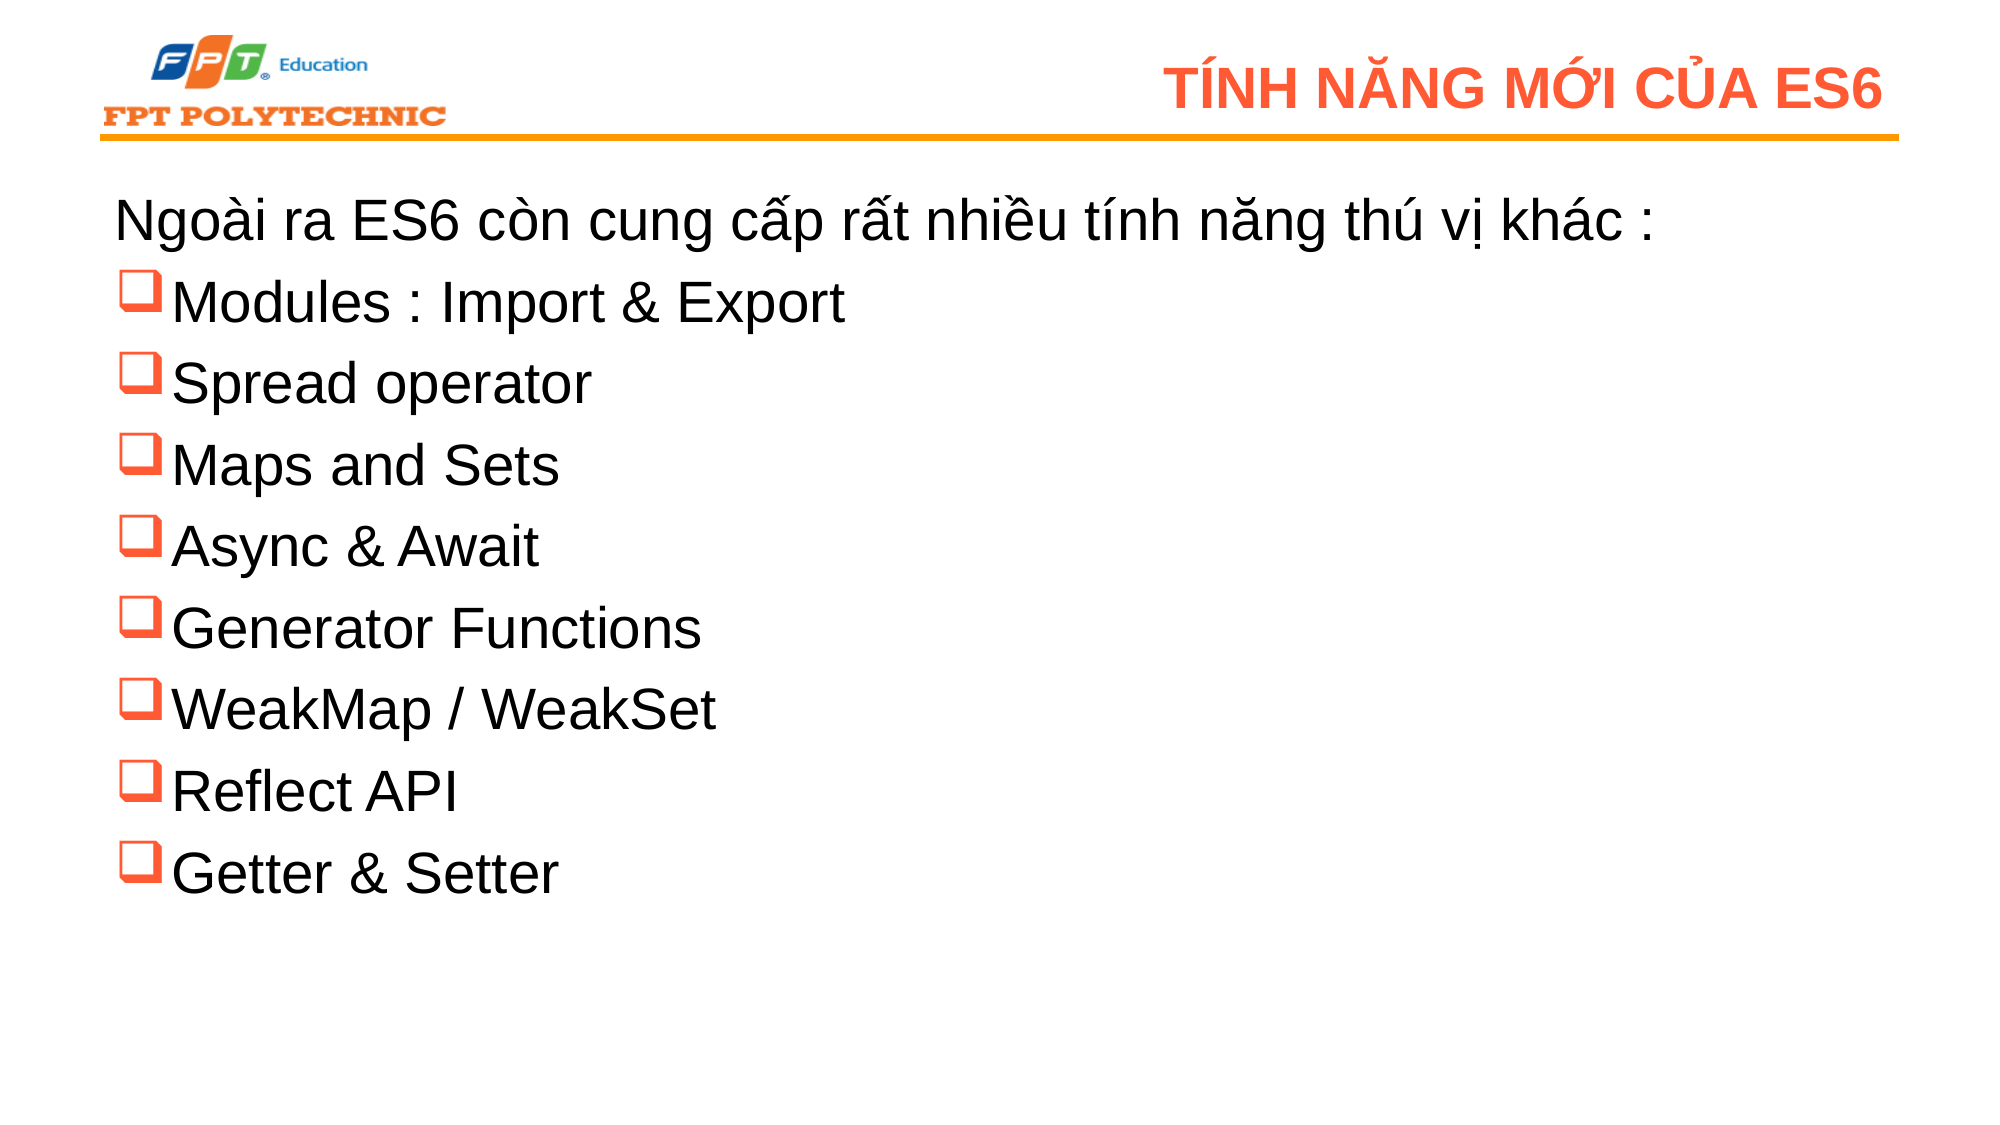

# tính năng mới của es6
Ngoài ra ES6 còn cung cấp rất nhiều tính năng thú vị khác :
Modules : Import & Export
Spread operator
Maps and Sets
Async & Await
Generator Functions
WeakMap / WeakSet
Reflect API
Getter & Setter